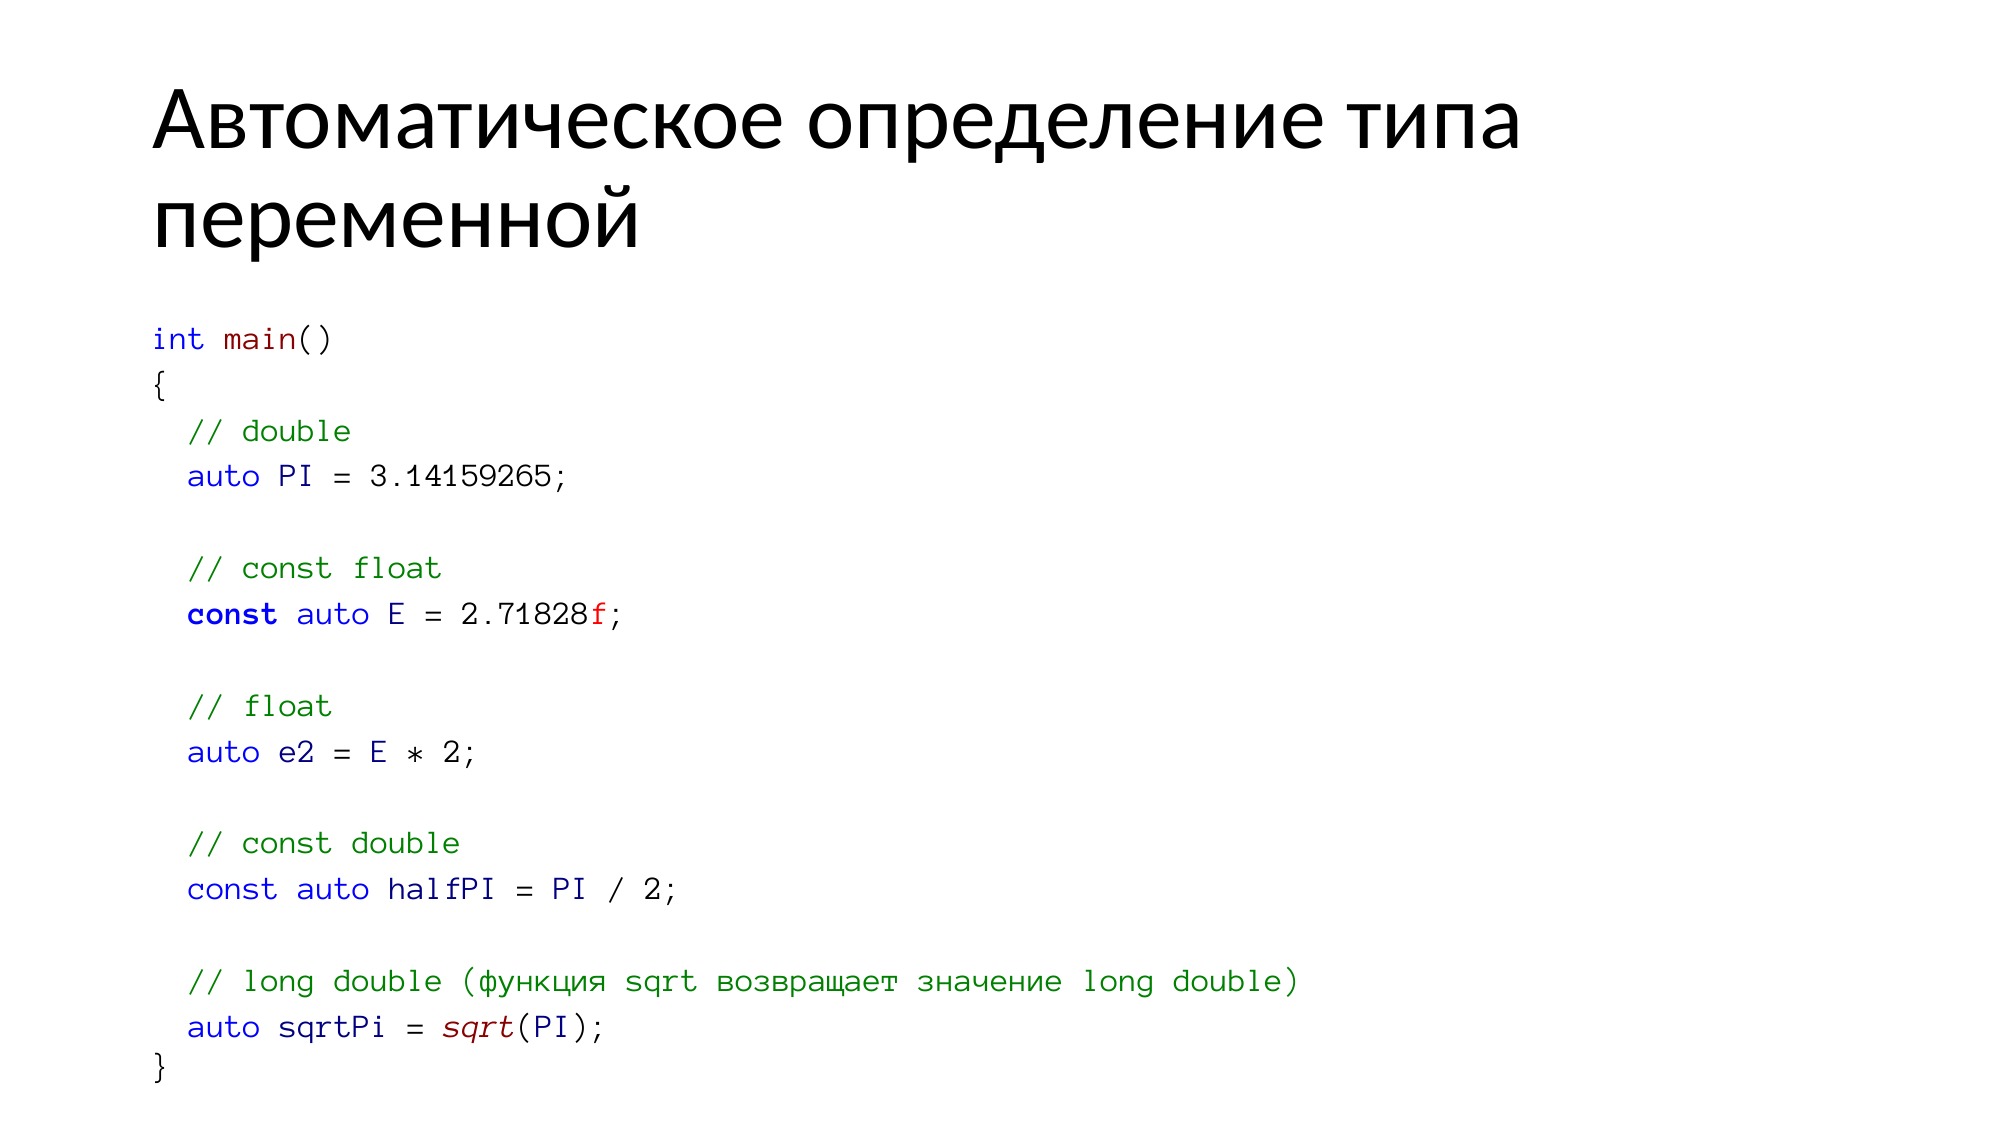

# Автоматическое определение типа переменной
int main()
{
  // double
  auto PI = 3.14159265;

  // const float
  const auto E = 2.71828f;

  // float
  auto e2 = E * 2;

  // const double
  const auto halfPI = PI / 2;

  // long double (функция sqrt возвращает значение long double)
  auto sqrtPi = sqrt(PI);
}